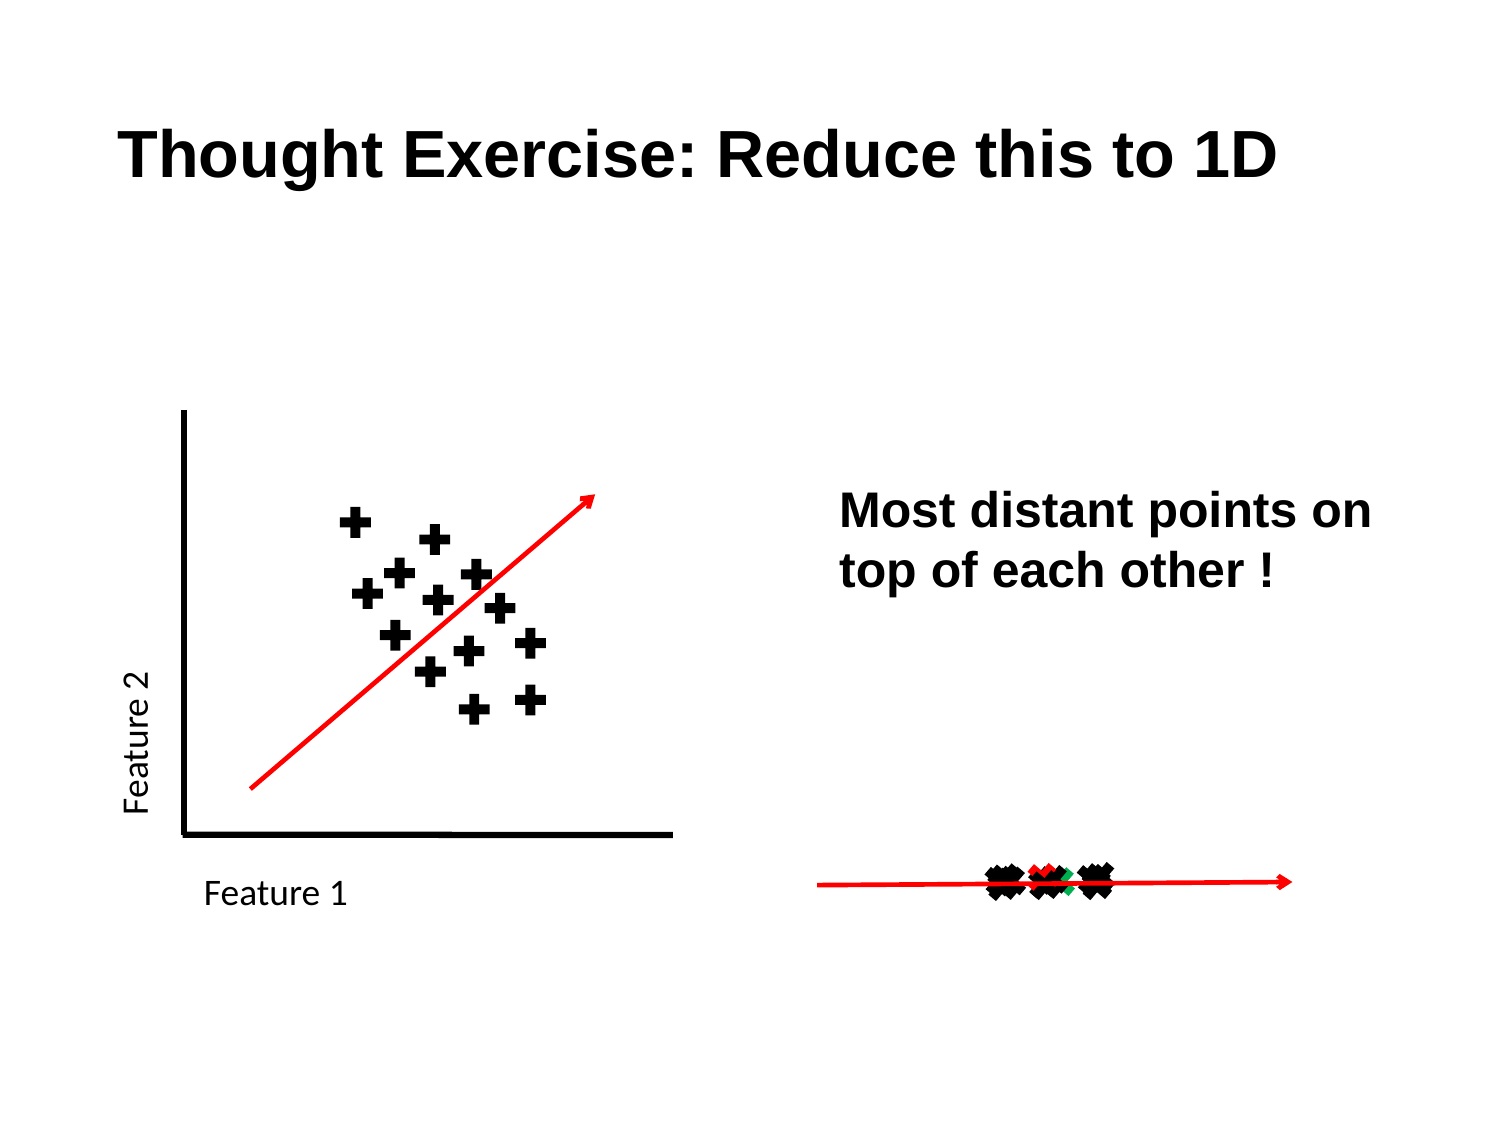

# Thought Exercise: Reduce this to 1D
Most distant points on top of each other !

Feature 2
Feature 1